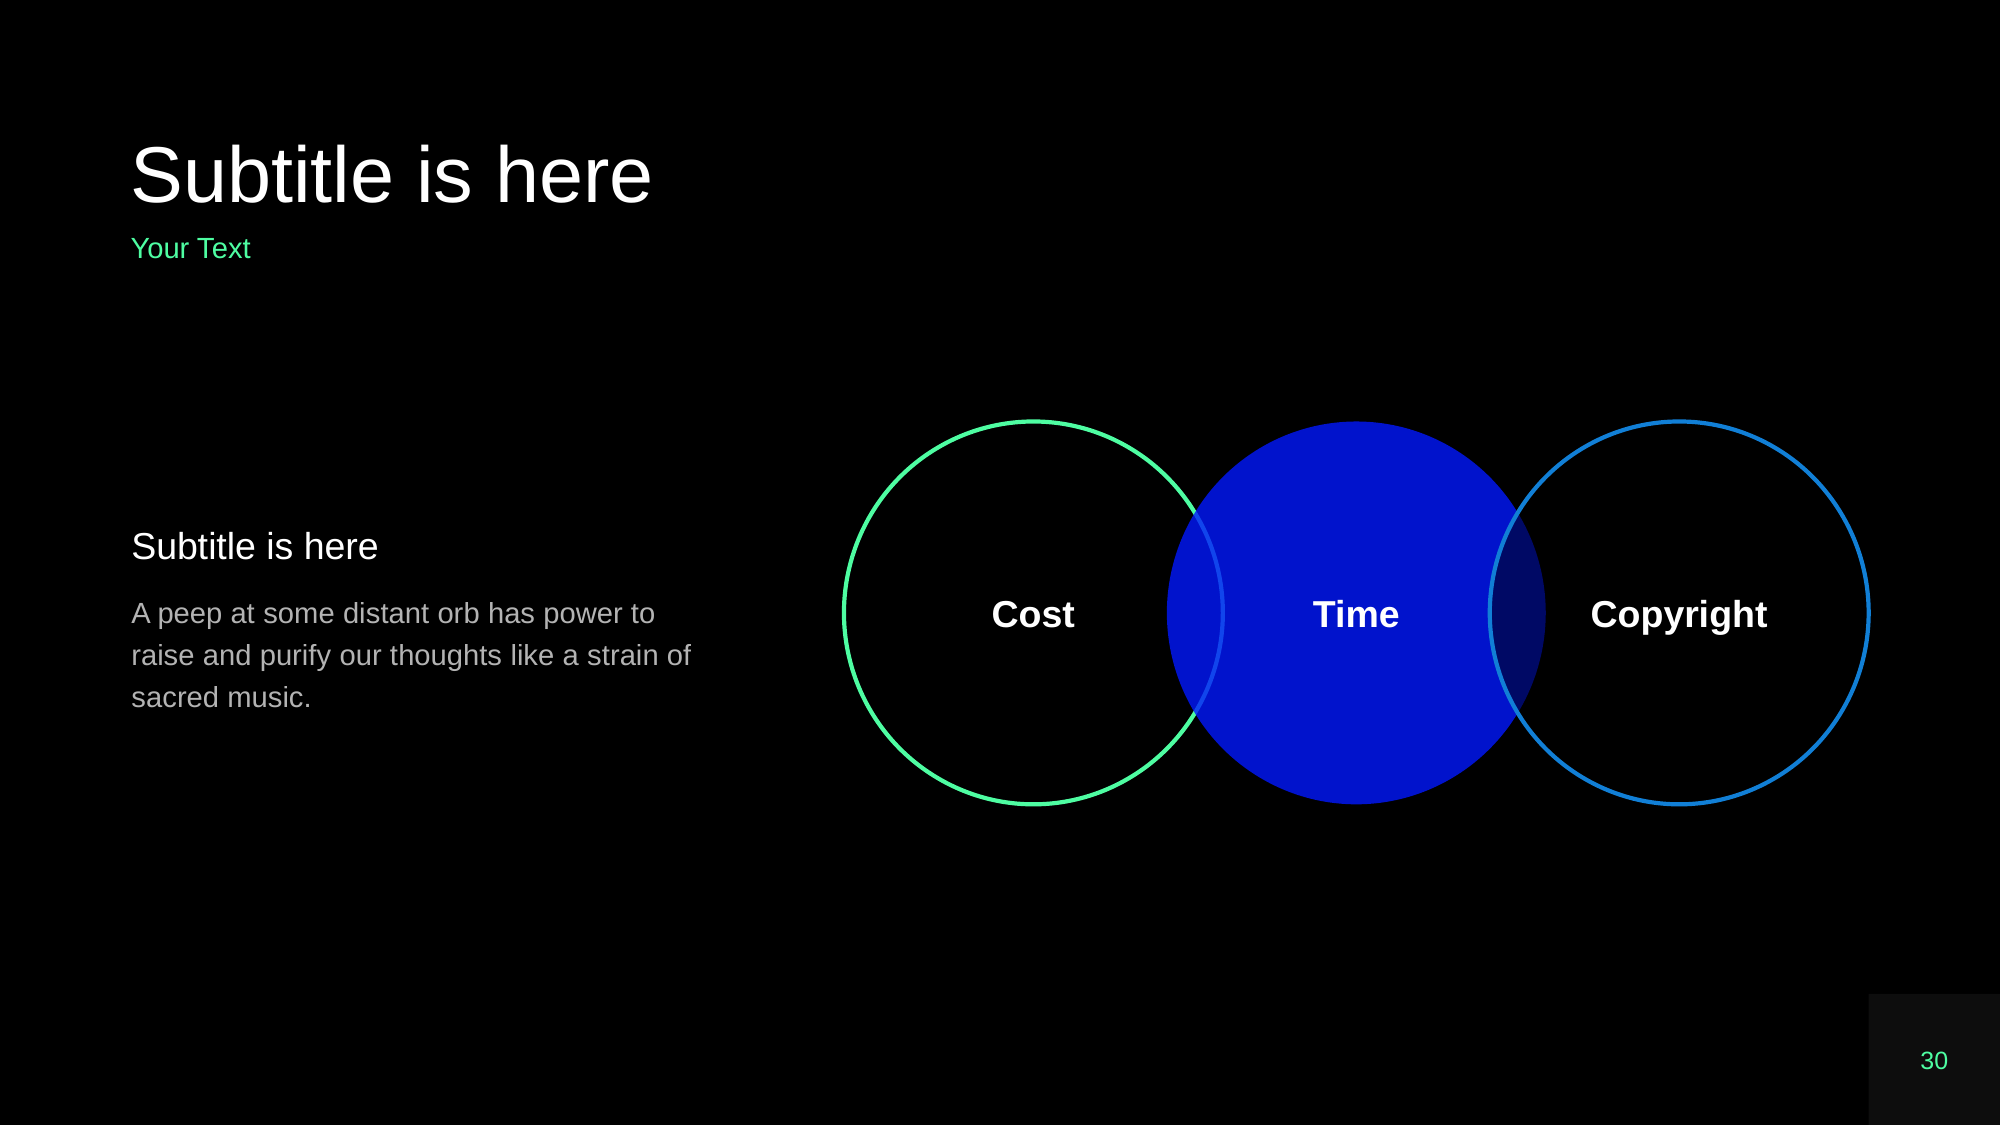

# Subtitle is here
Your Text
Copyright
Cost
Time
Subtitle is here
A peep at some distant orb has power to raise and purify our thoughts like a strain of sacred music.
30